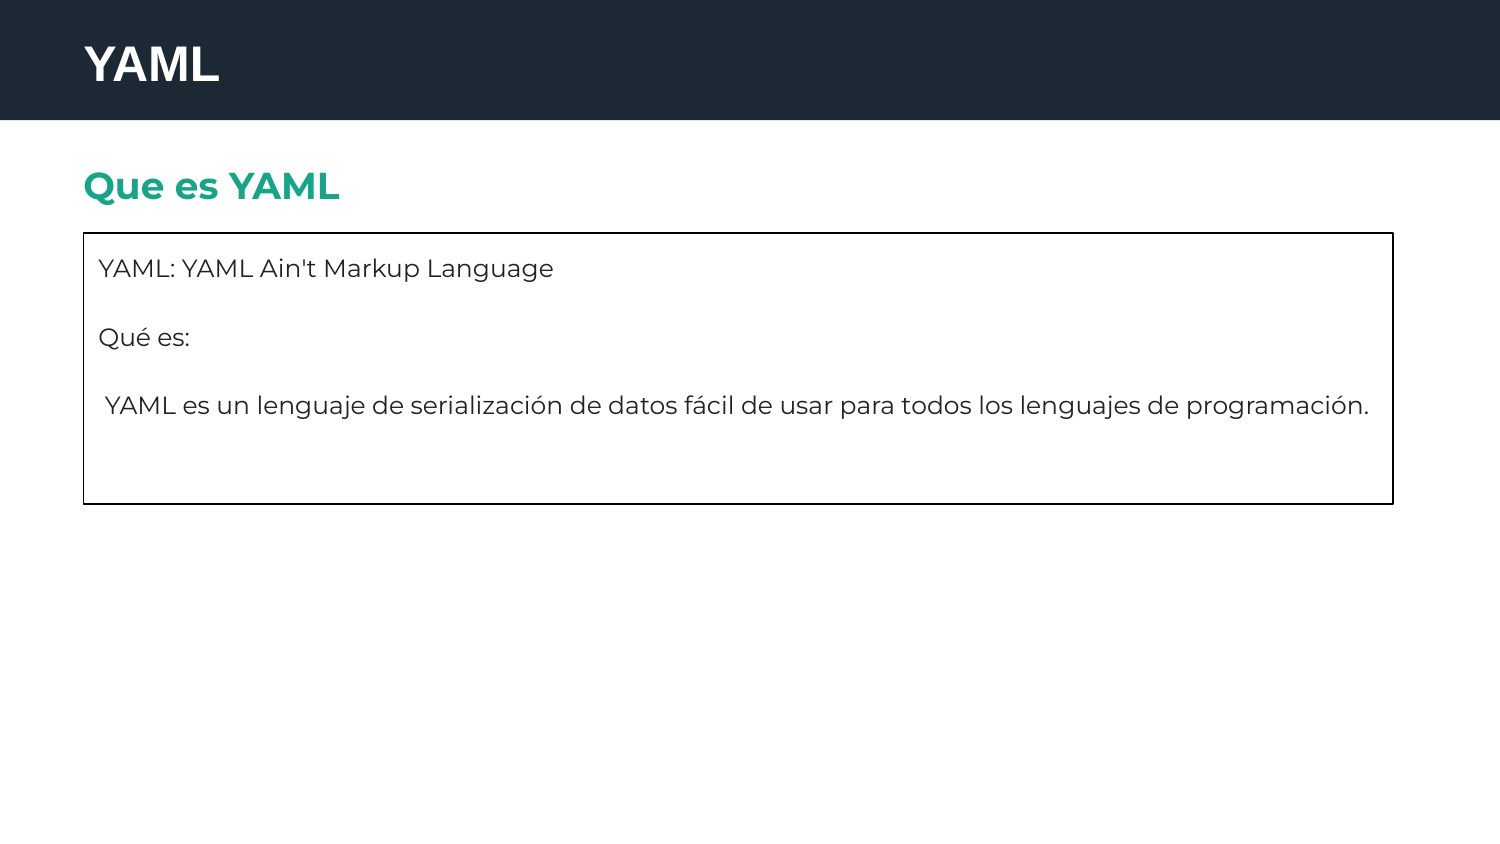

YAML
Que es YAML
YAML: YAML Ain't Markup Language

Qué es:

 YAML es un lenguaje de serialización de datos fácil de usar para todos los lenguajes de programación.